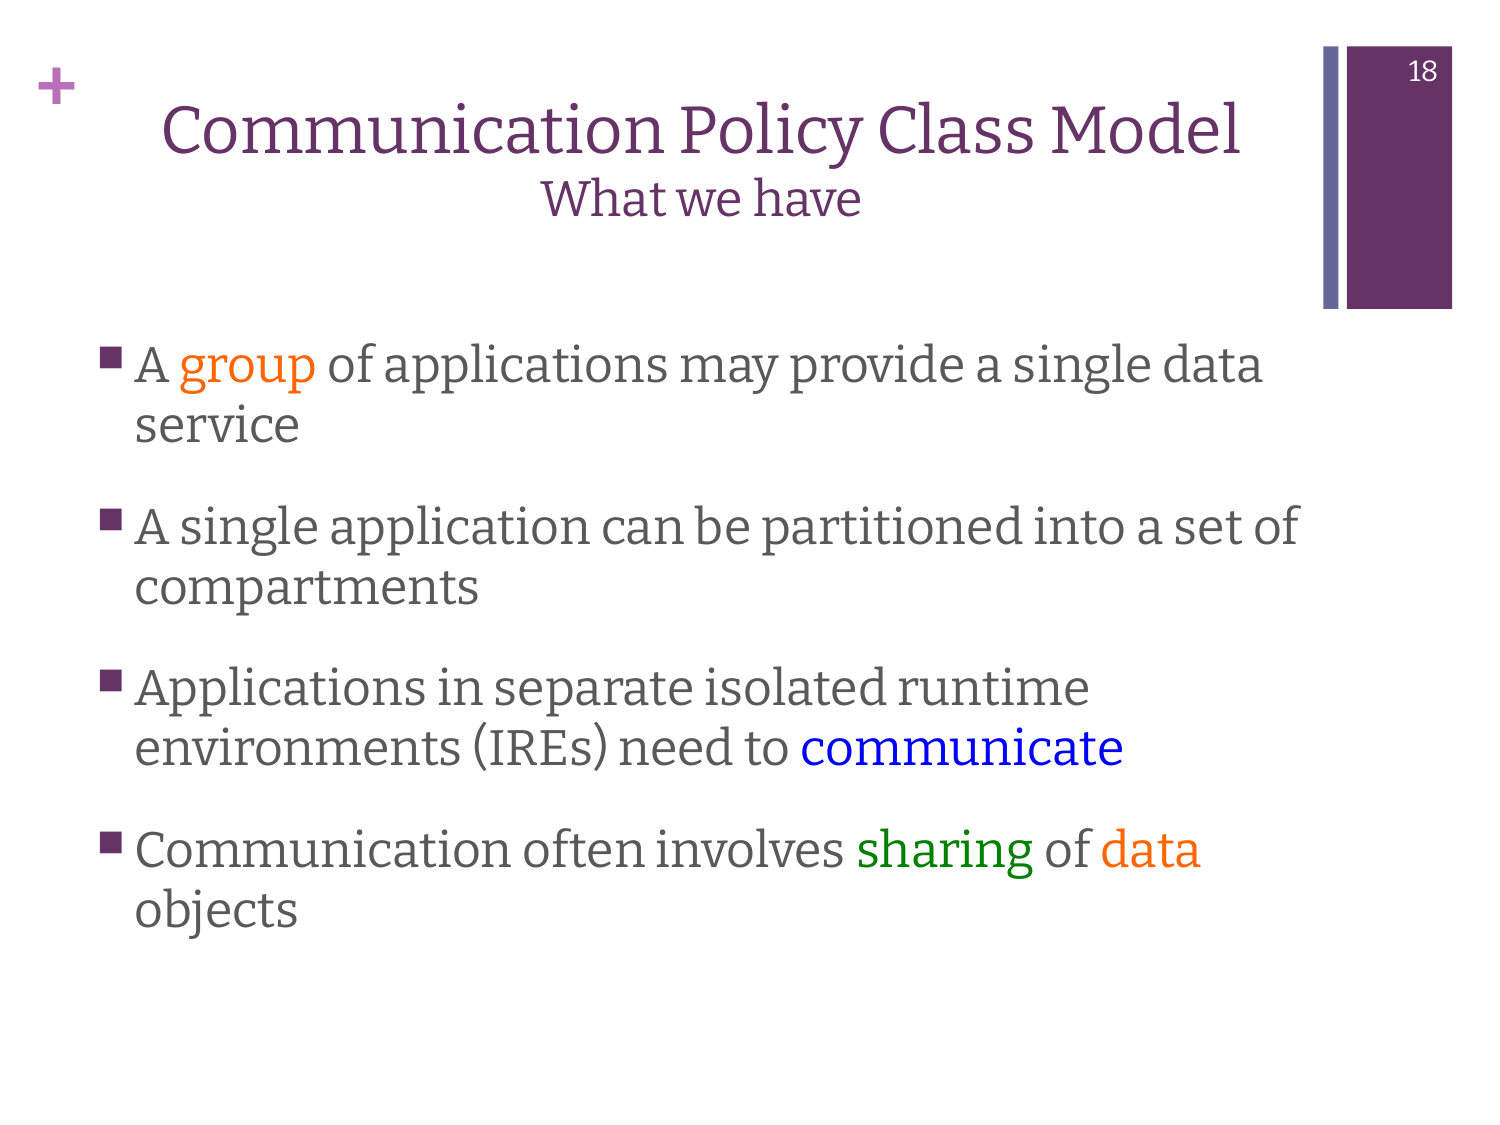

18
# Communication Policy Class Model What we have
A group of applications may provide a single data service
A single application can be partitioned into a set of compartments
Applications in separate isolated runtime environments (IREs) need to communicate
Communication often involves sharing of data objects